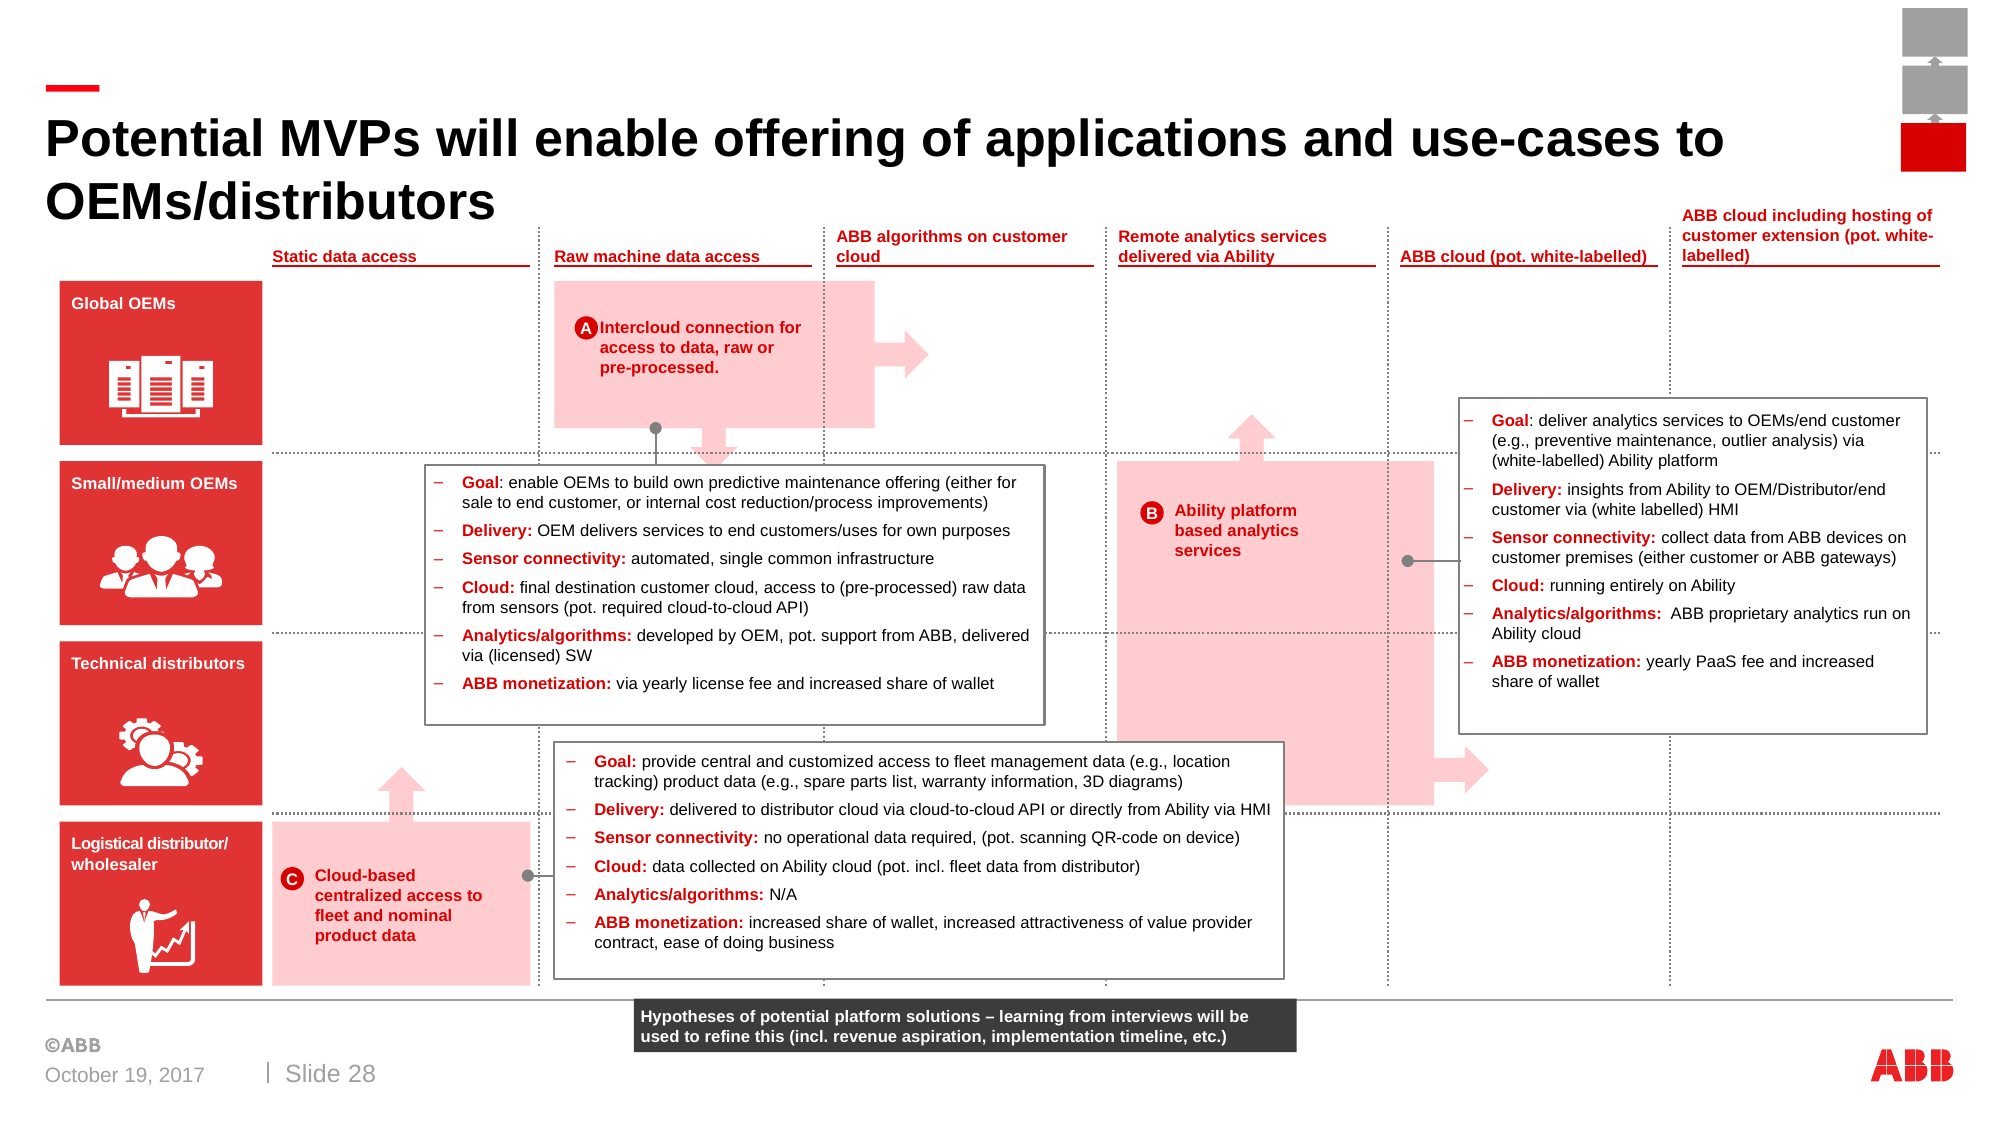

# Potential MVPs will enable offering of applications and use-cases to OEMs/distributors

ABB cloud including hosting of customer extension (pot. white-labelled)
ABB algorithms on customer cloud
Remote analytics services delivered via Ability
Static data access
Raw machine data access
ABB cloud (pot. white-labelled)
Global OEMs

A
Intercloud connection for  access to data, raw or  pre-processed.

Goal: deliver analytics services to OEMs/end customer (e.g., preventive maintenance, outlier analysis) via (white-labelled) Ability platform
Delivery: insights from Ability to OEM/Distributor/end customer via (white labelled) HMI
Sensor connectivity: collect data from ABB devices on customer premises (either customer or ABB gateways)
Cloud: running entirely on Ability
Analytics/algorithms:  ABB proprietary analytics run on Ability cloud
ABB monetization: yearly PaaS fee and increased share of wallet

Small/medium OEMs

Goal: enable OEMs to build own predictive maintenance offering (either for sale to end customer, or internal cost reduction/process improvements)
Delivery: OEM delivers services to end customers/uses for own purposes
Sensor connectivity: automated, single common infrastructure
Cloud: final destination customer cloud, access to (pre-processed) raw data from sensors (pot. required cloud-to-cloud API)
Analytics/algorithms: developed by OEM, pot. support from ABB, delivered via (licensed) SW
ABB monetization: via yearly license fee and increased share of wallet

Ability platform based analytics services
B

Technical distributors

Goal: provide central and customized access to fleet management data (e.g., location tracking) product data (e.g., spare parts list, warranty information, 3D diagrams)
Delivery: delivered to distributor cloud via cloud-to-cloud API or directly from Ability via HMI
Sensor connectivity: no operational data required, (pot. scanning QR-code on device)
Cloud: data collected on Ability cloud (pot. incl. fleet data from distributor)
Analytics/algorithms: N/A
ABB monetization: increased share of wallet, increased attractiveness of value provider contract, ease of doing business

Logistical distributor/ wholesaler

Cloud-based centralized access to fleet and nominal product data
C

Hypotheses of potential platform solutions – learning from interviews will be used to refine this (incl. revenue aspiration, implementation timeline, etc.)